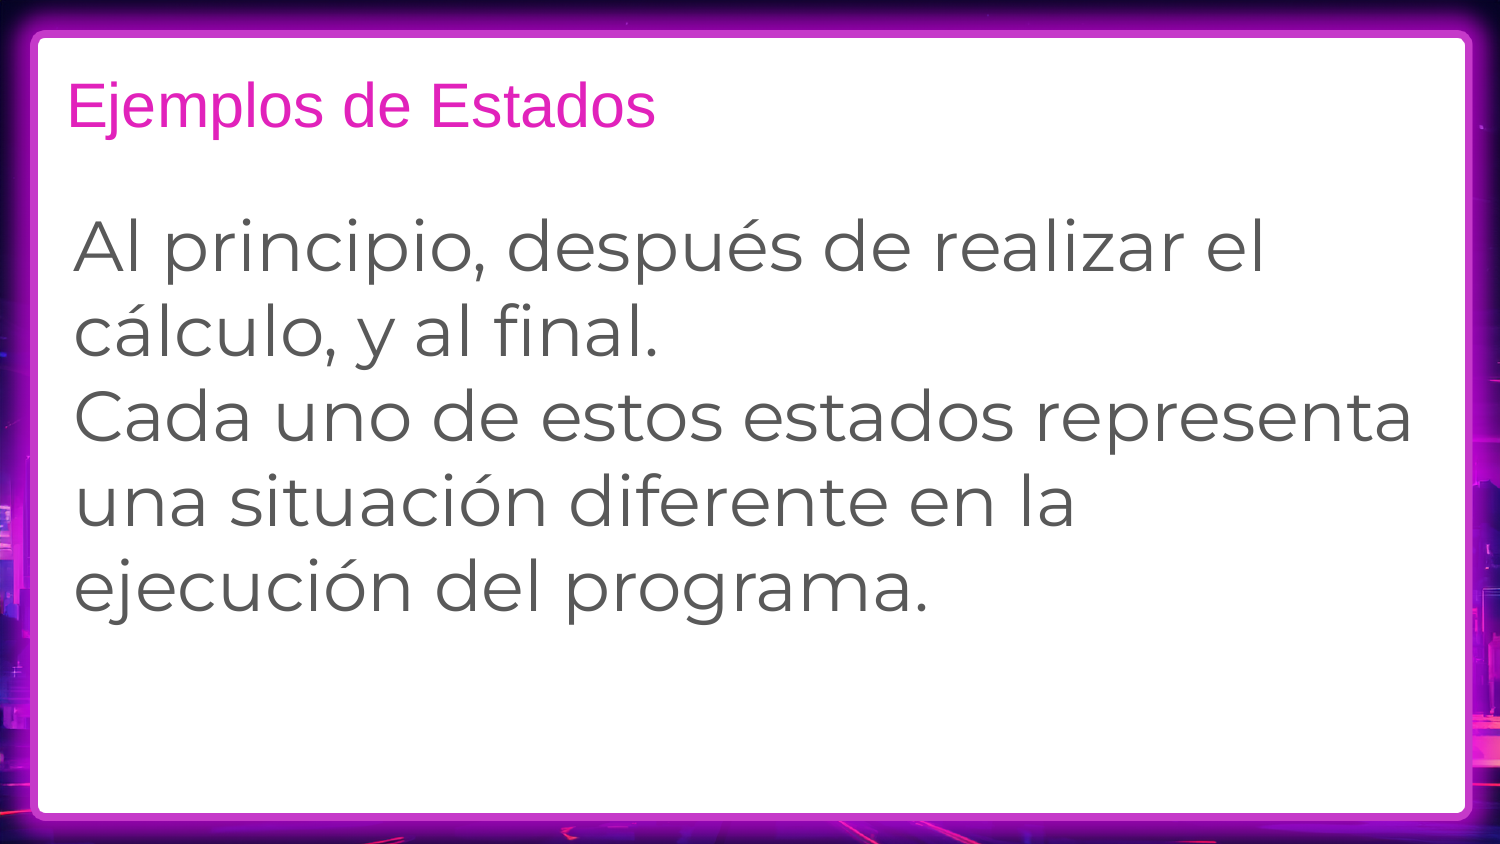

# Ejemplos de Estados
Al principio, después de realizar el cálculo, y al final.
Cada uno de estos estados representa una situación diferente en la ejecución del programa.